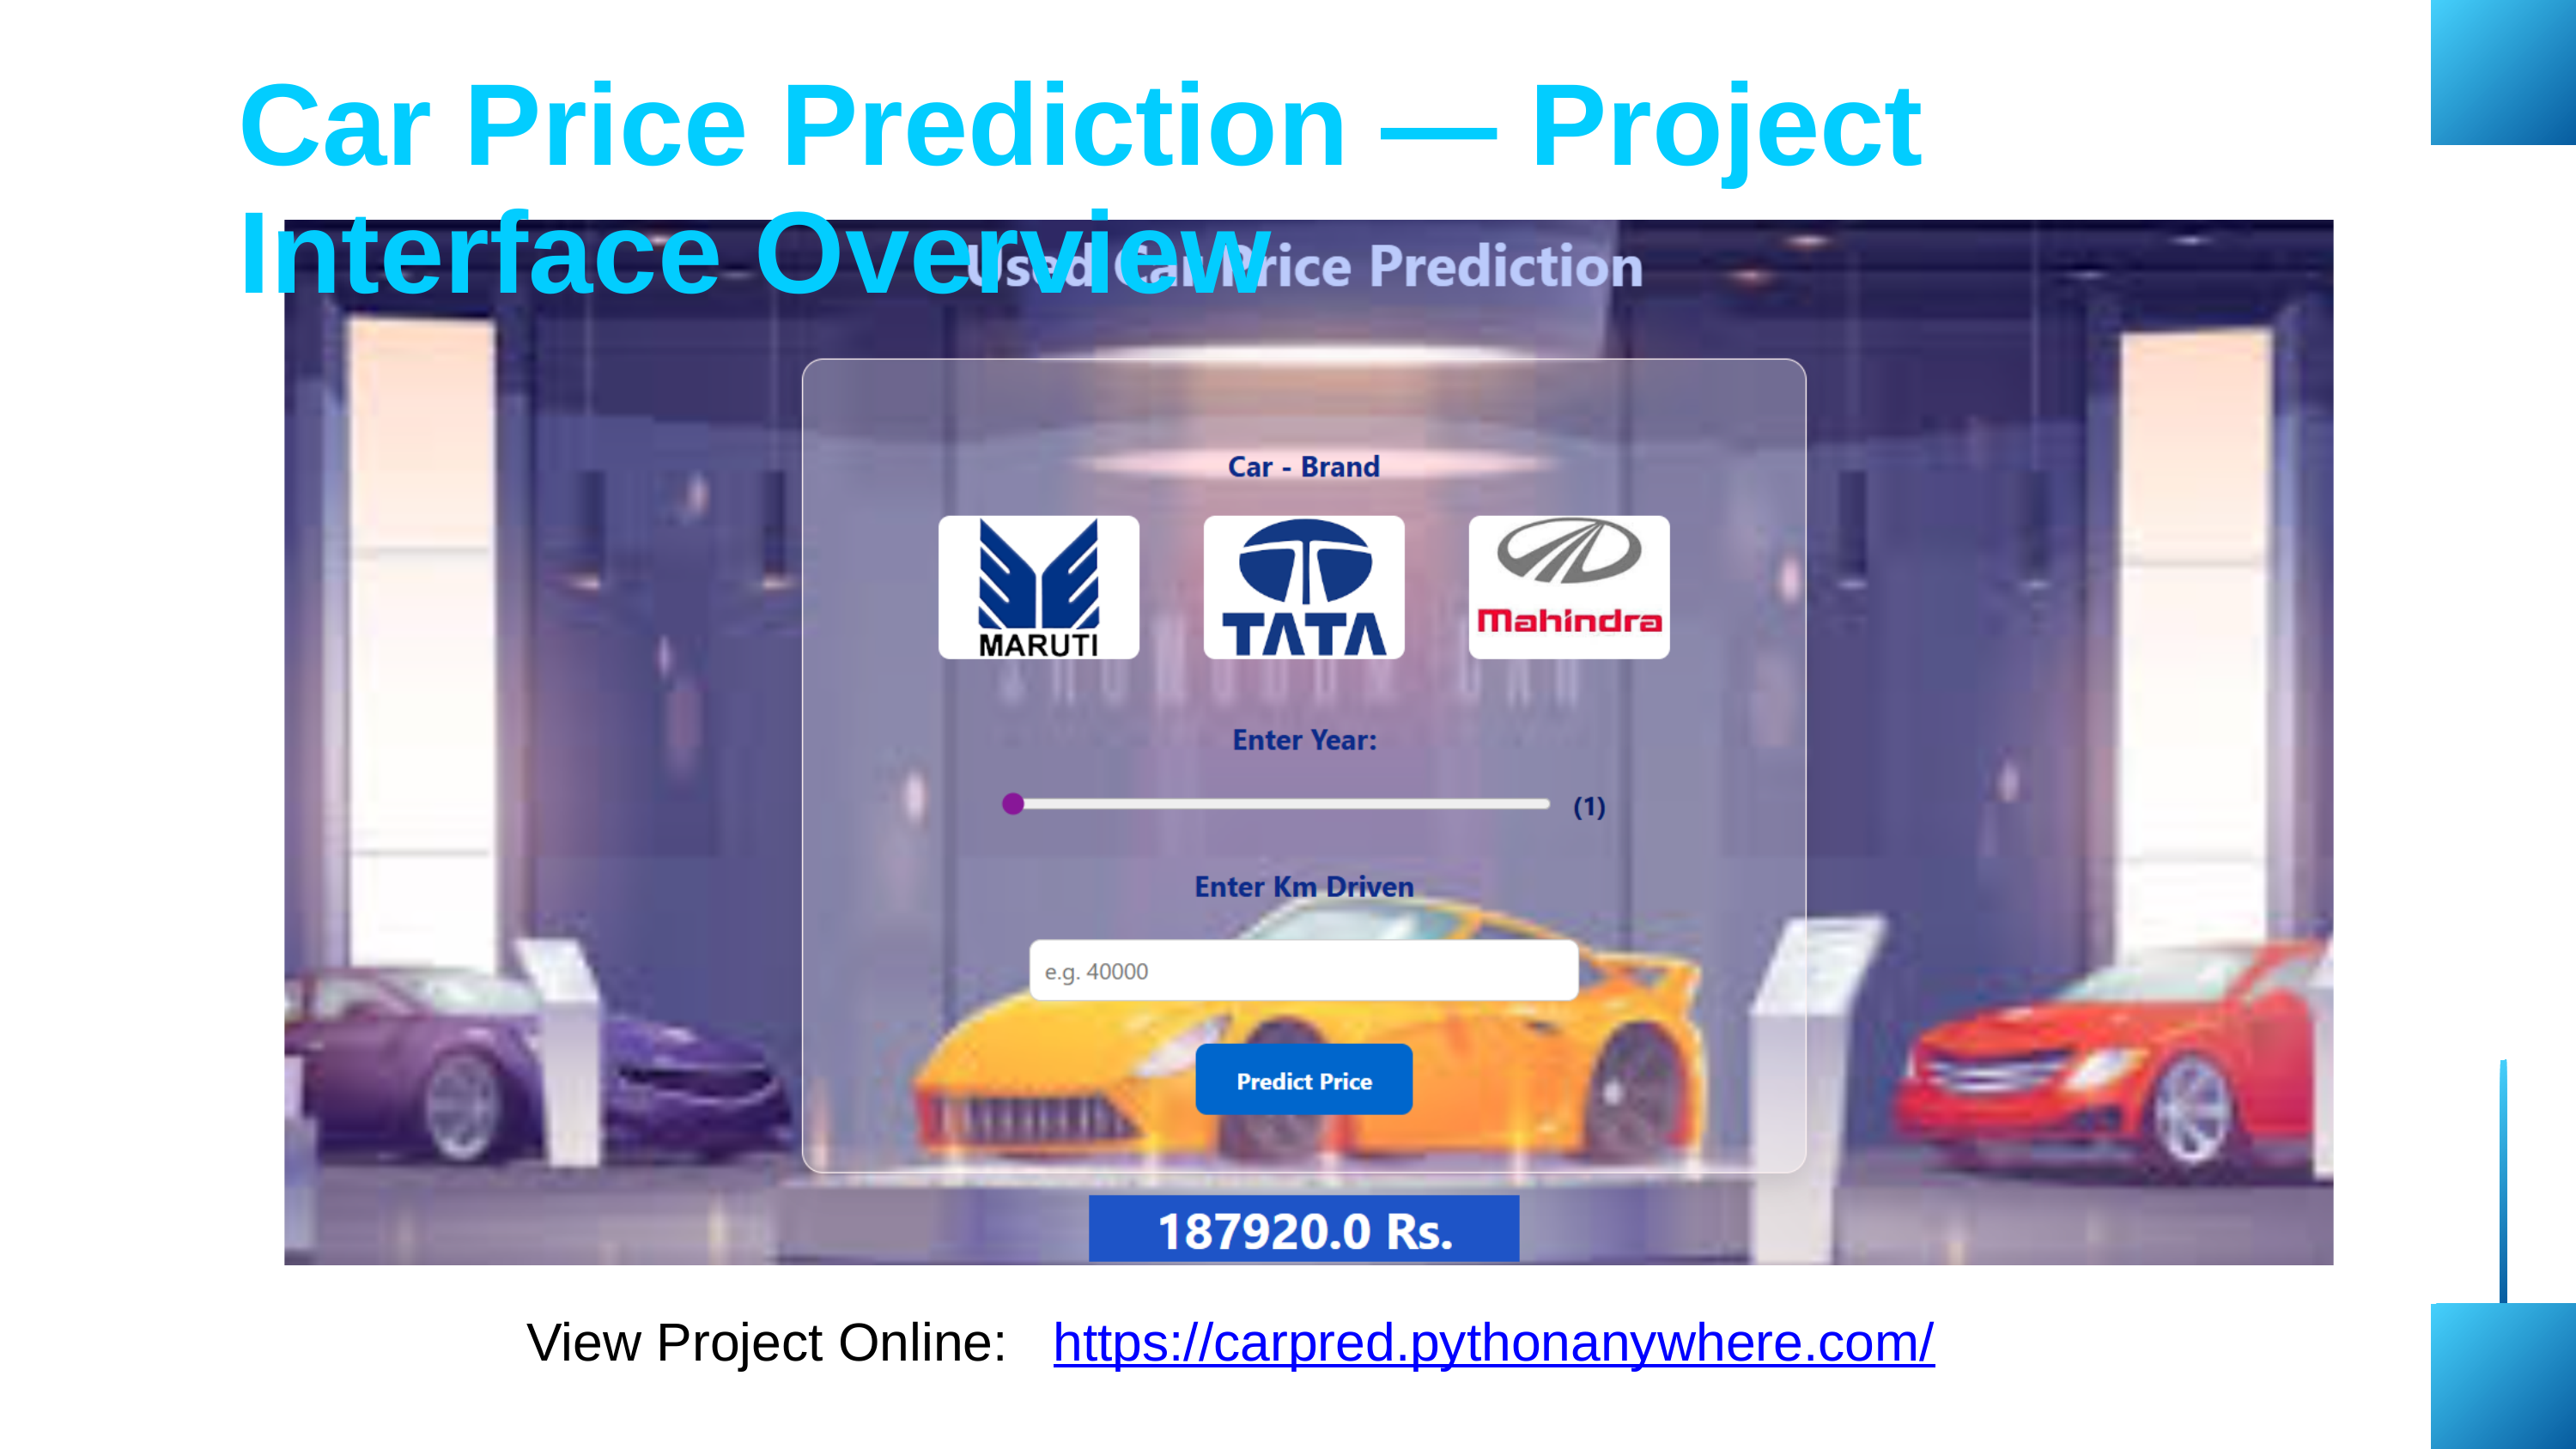

Car Price Prediction — Project Interface Overview

View Project Online:   https://carpred.pythonanywhere.com/